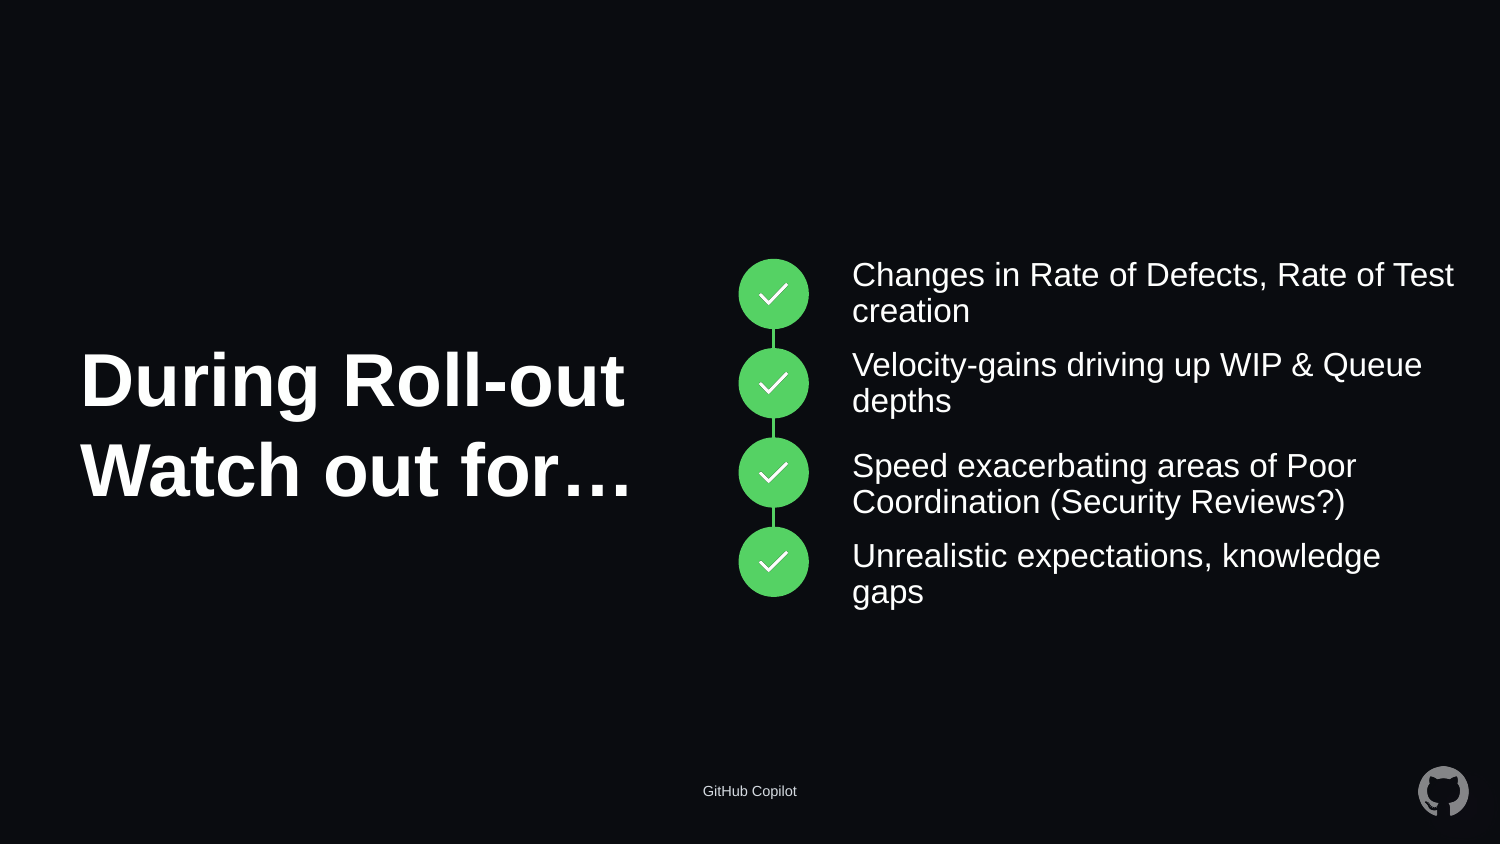

Changes in Rate of Defects, Rate of Test creation
# During Roll-out Watch out for…
Velocity-gains driving up WIP & Queue depths
Speed exacerbating areas of Poor Coordination (Security Reviews?)
Unrealistic expectations, knowledge gaps